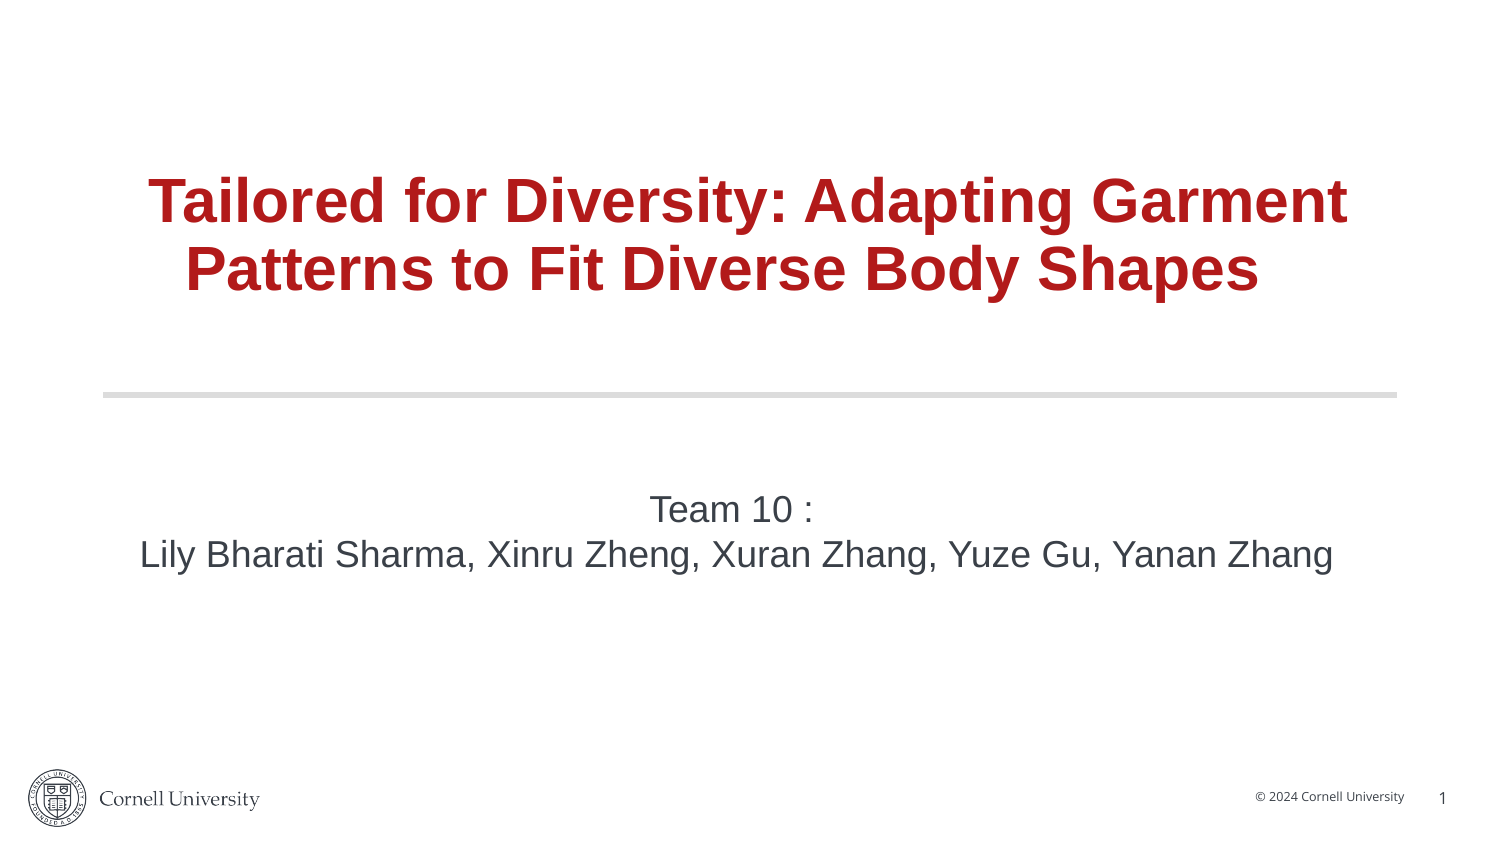

# Tailored for Diversity: Adapting Garment Patterns to Fit Diverse Body Shapes
Team 10 :
Lily Bharati Sharma, Xinru Zheng, Xuran Zhang, Yuze Gu, Yanan Zhang